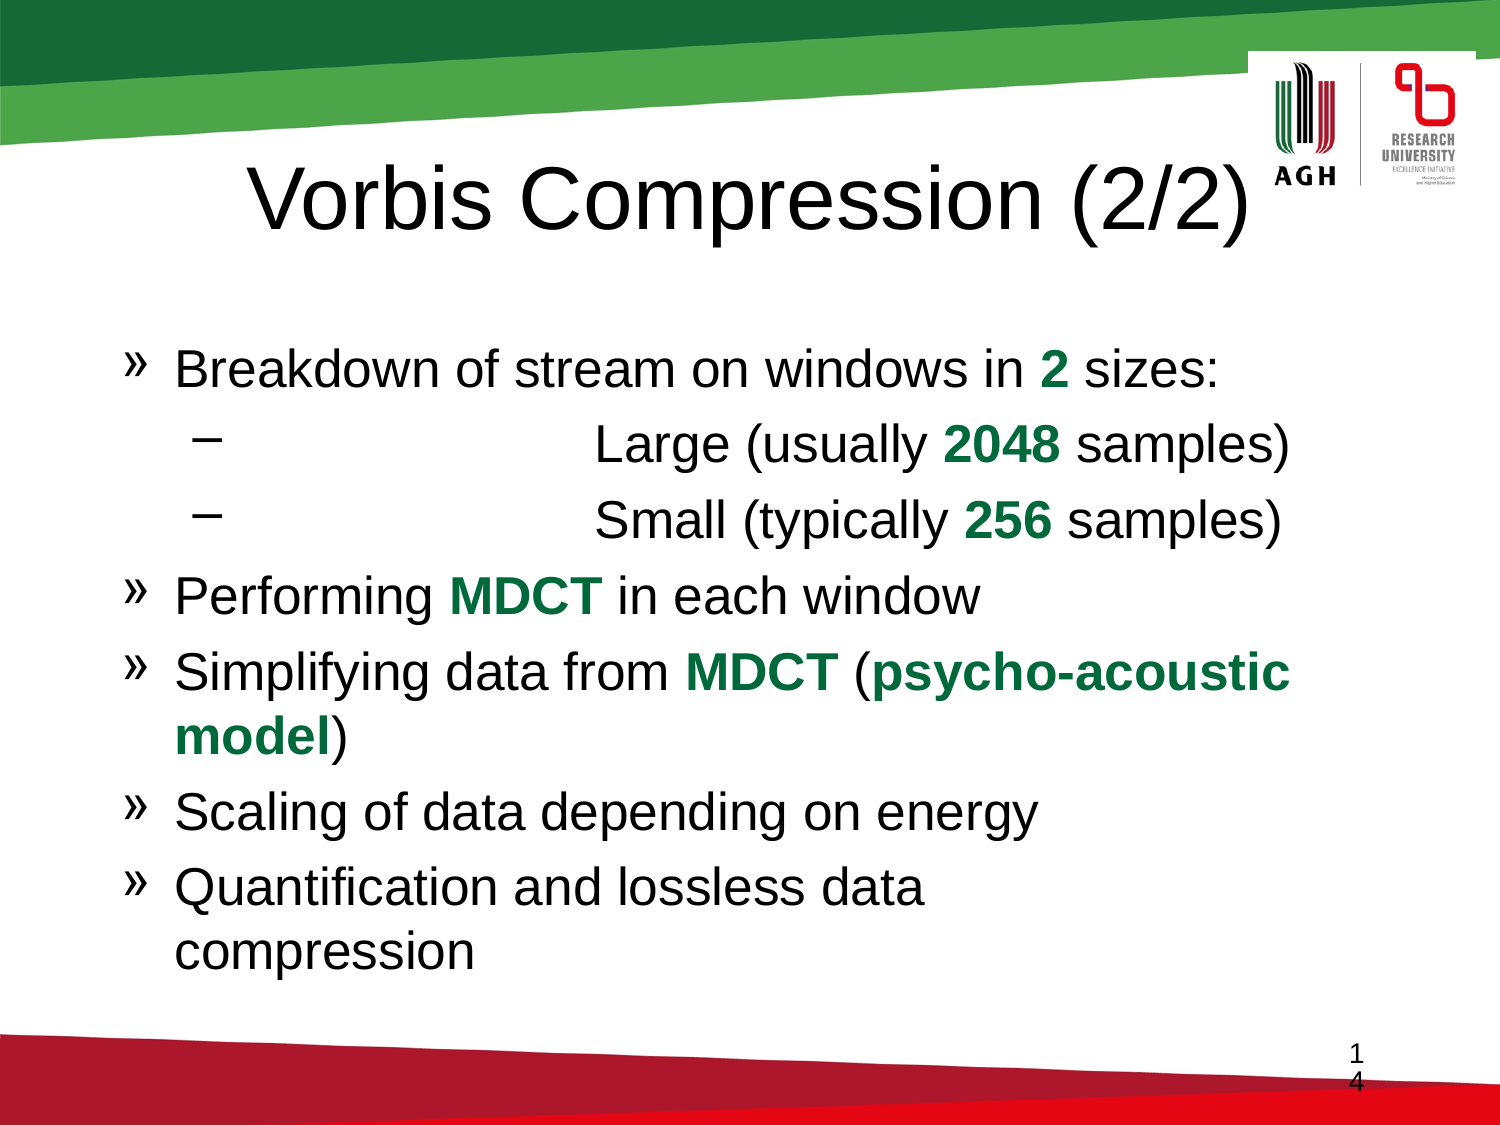

# Vorbis Compression (2/2)
Breakdown of stream on windows in 2 sizes:
Large (usually 2048 samples)
Small (typically 256 samples)
Performing MDCT in each window
Simplifying data from MDCT (psycho-acoustic model)
Scaling of data depending on energy
Quantification and lossless data
compression

14